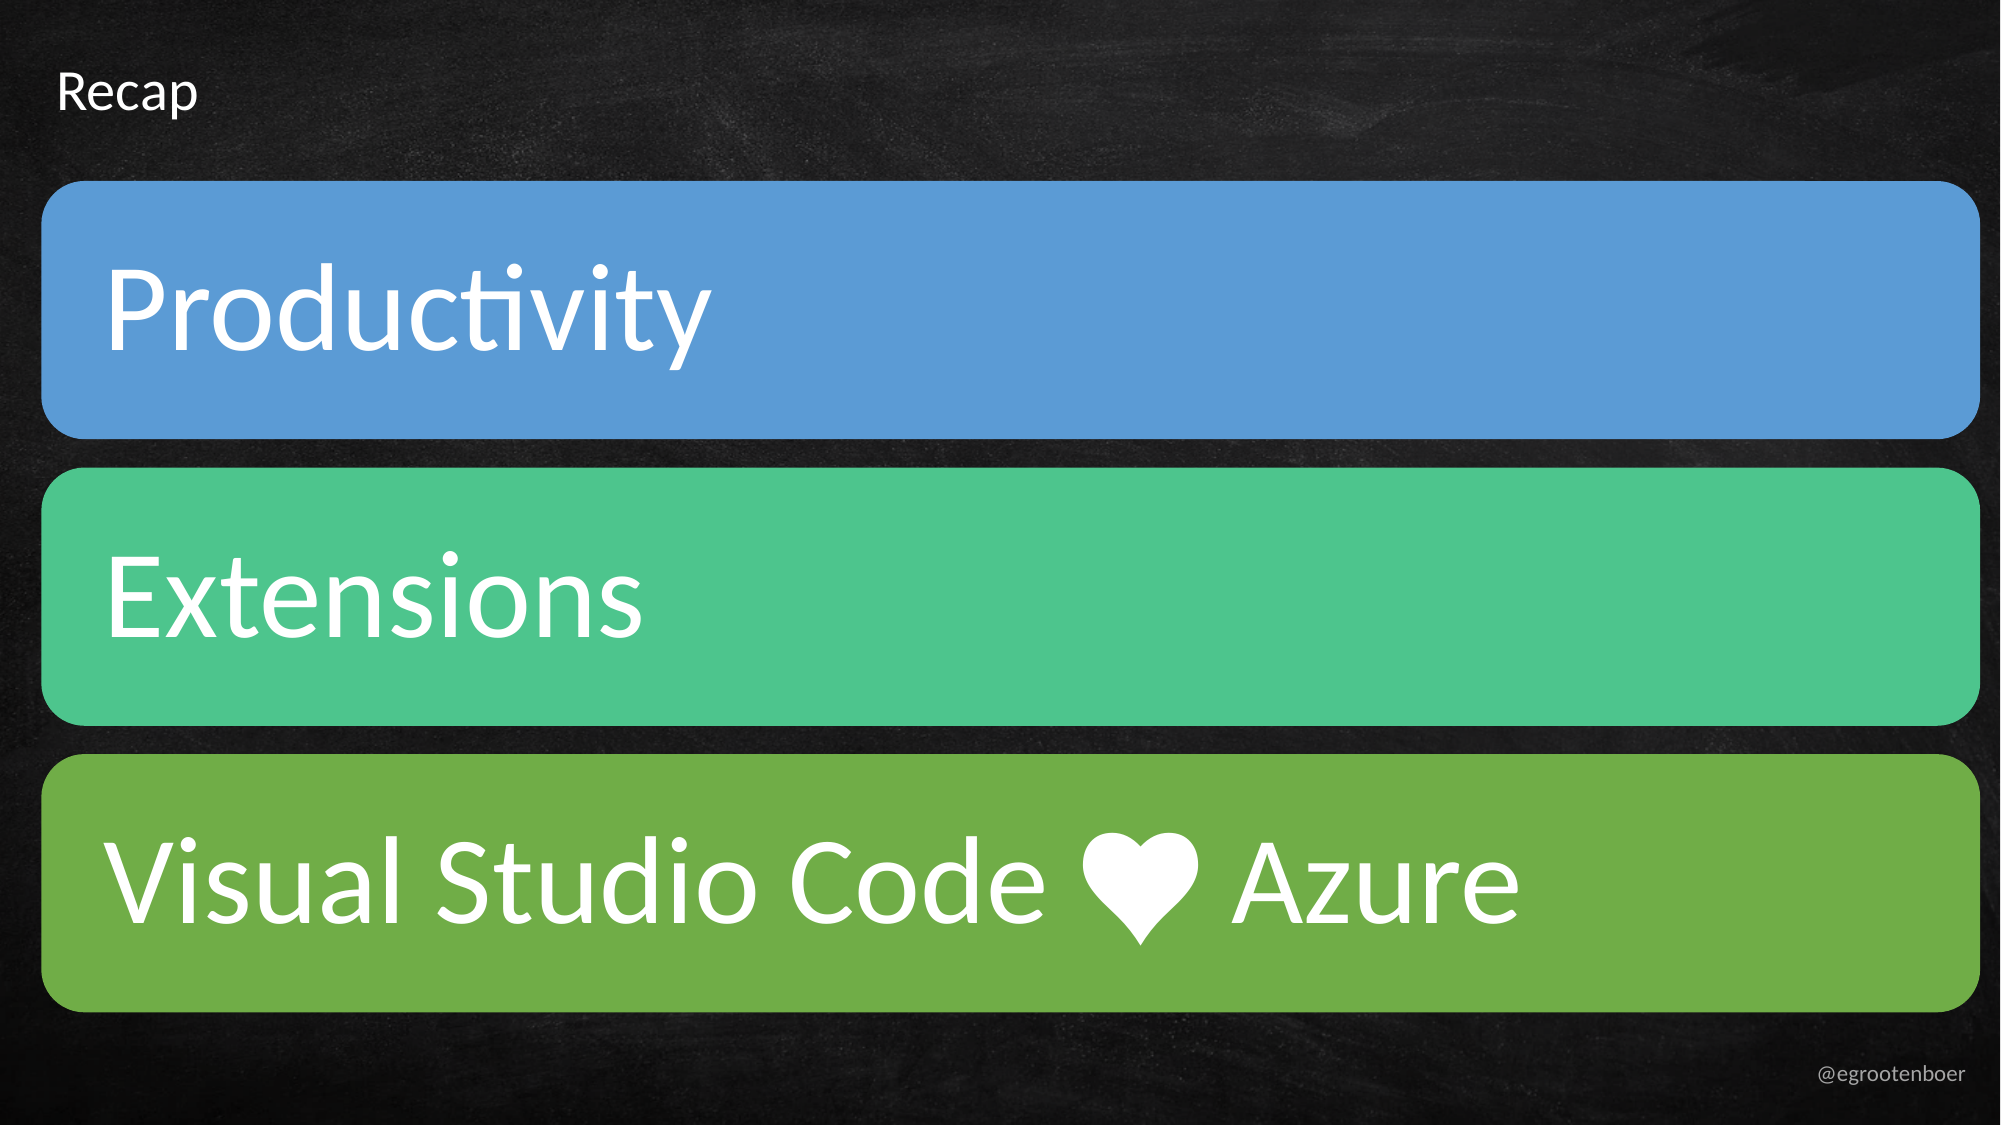

# Recap
Productivity
Extensions
Visual Studio Code ♥ Azure